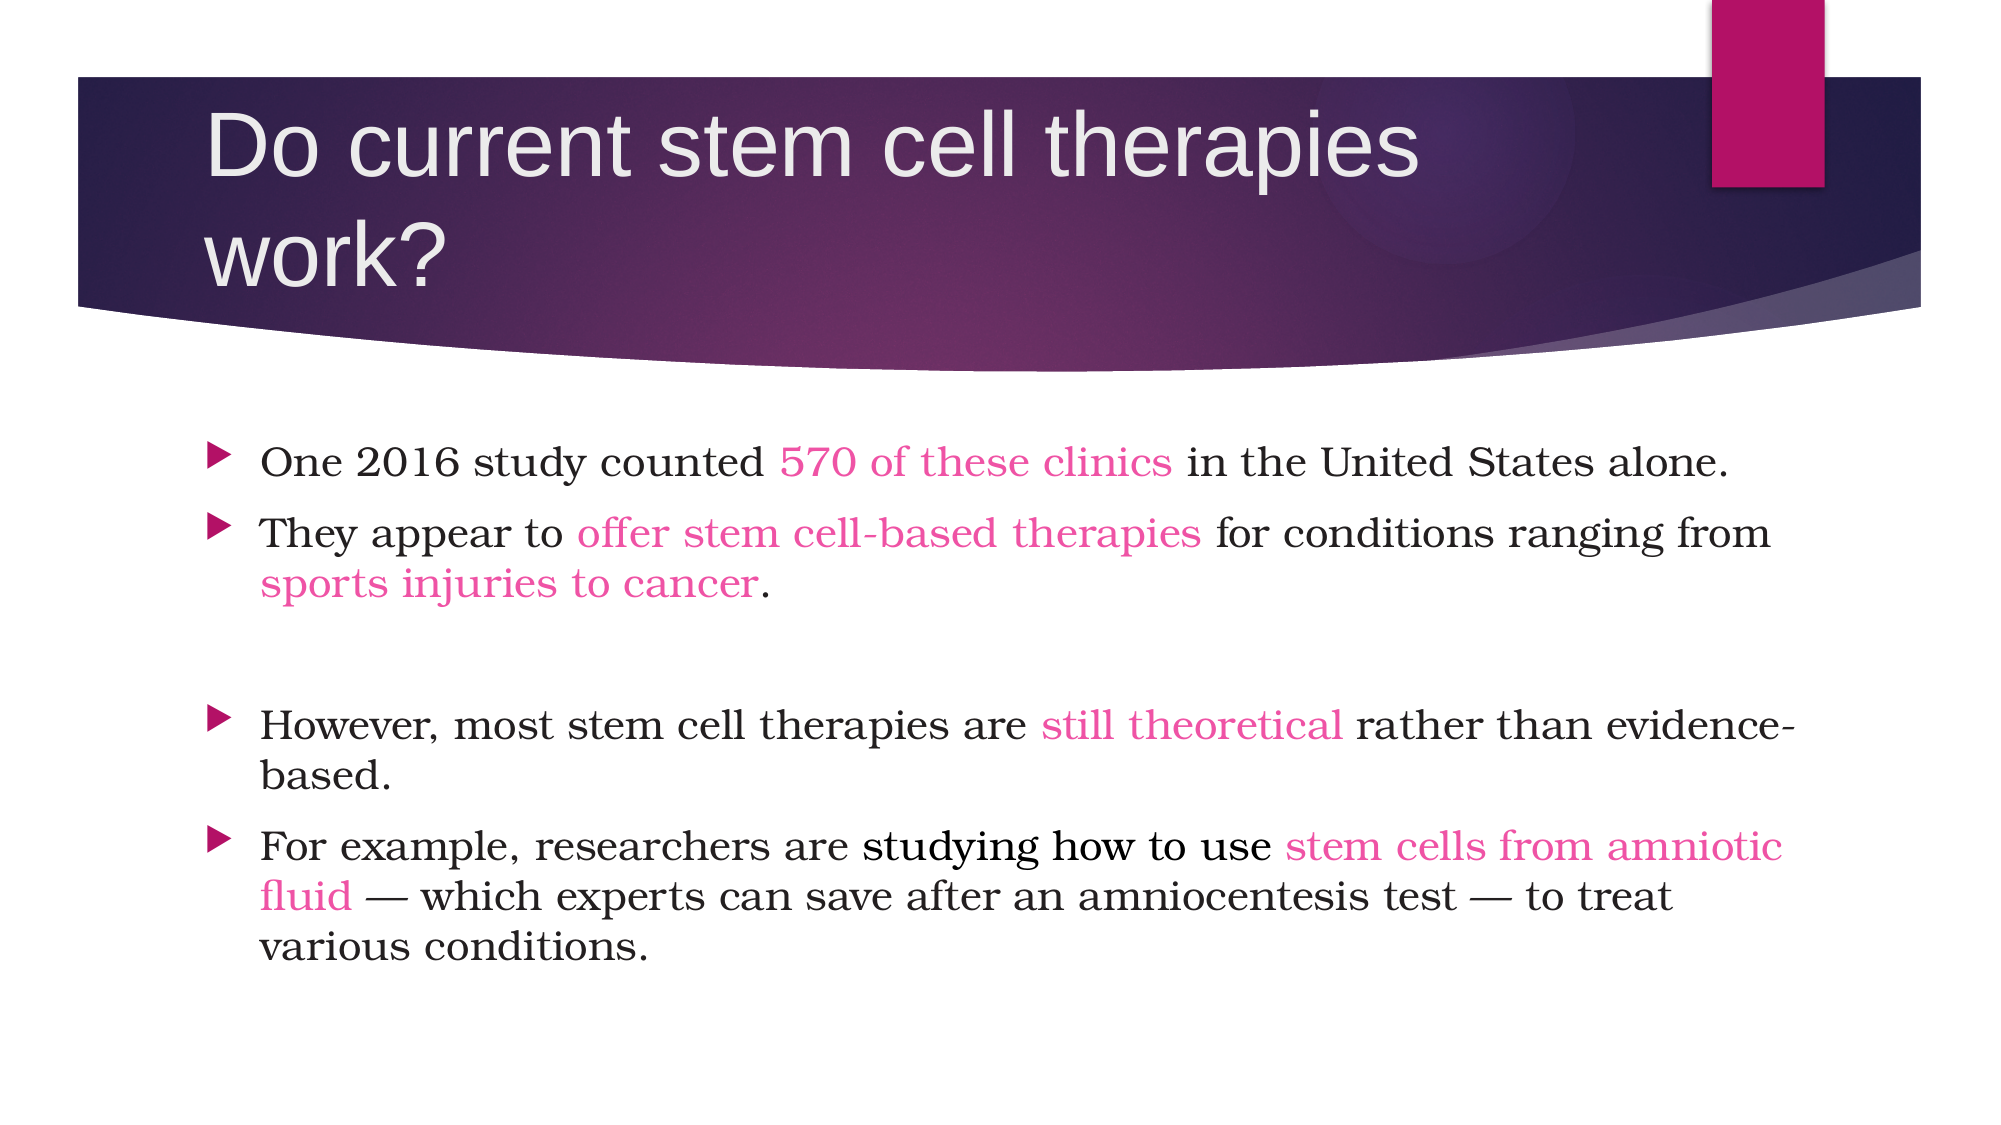

# Do current stem cell therapies work?
One 2016 study counted 570 of these clinics in the United States alone.
They appear to offer stem cell-based therapies for conditions ranging from sports injuries to cancer.

However, most stem cell therapies are still theoretical rather than evidence-based.
For example, researchers are studying how to use stem cells from amniotic fluid — which experts can save after an amniocentesis test — to treat various conditions.